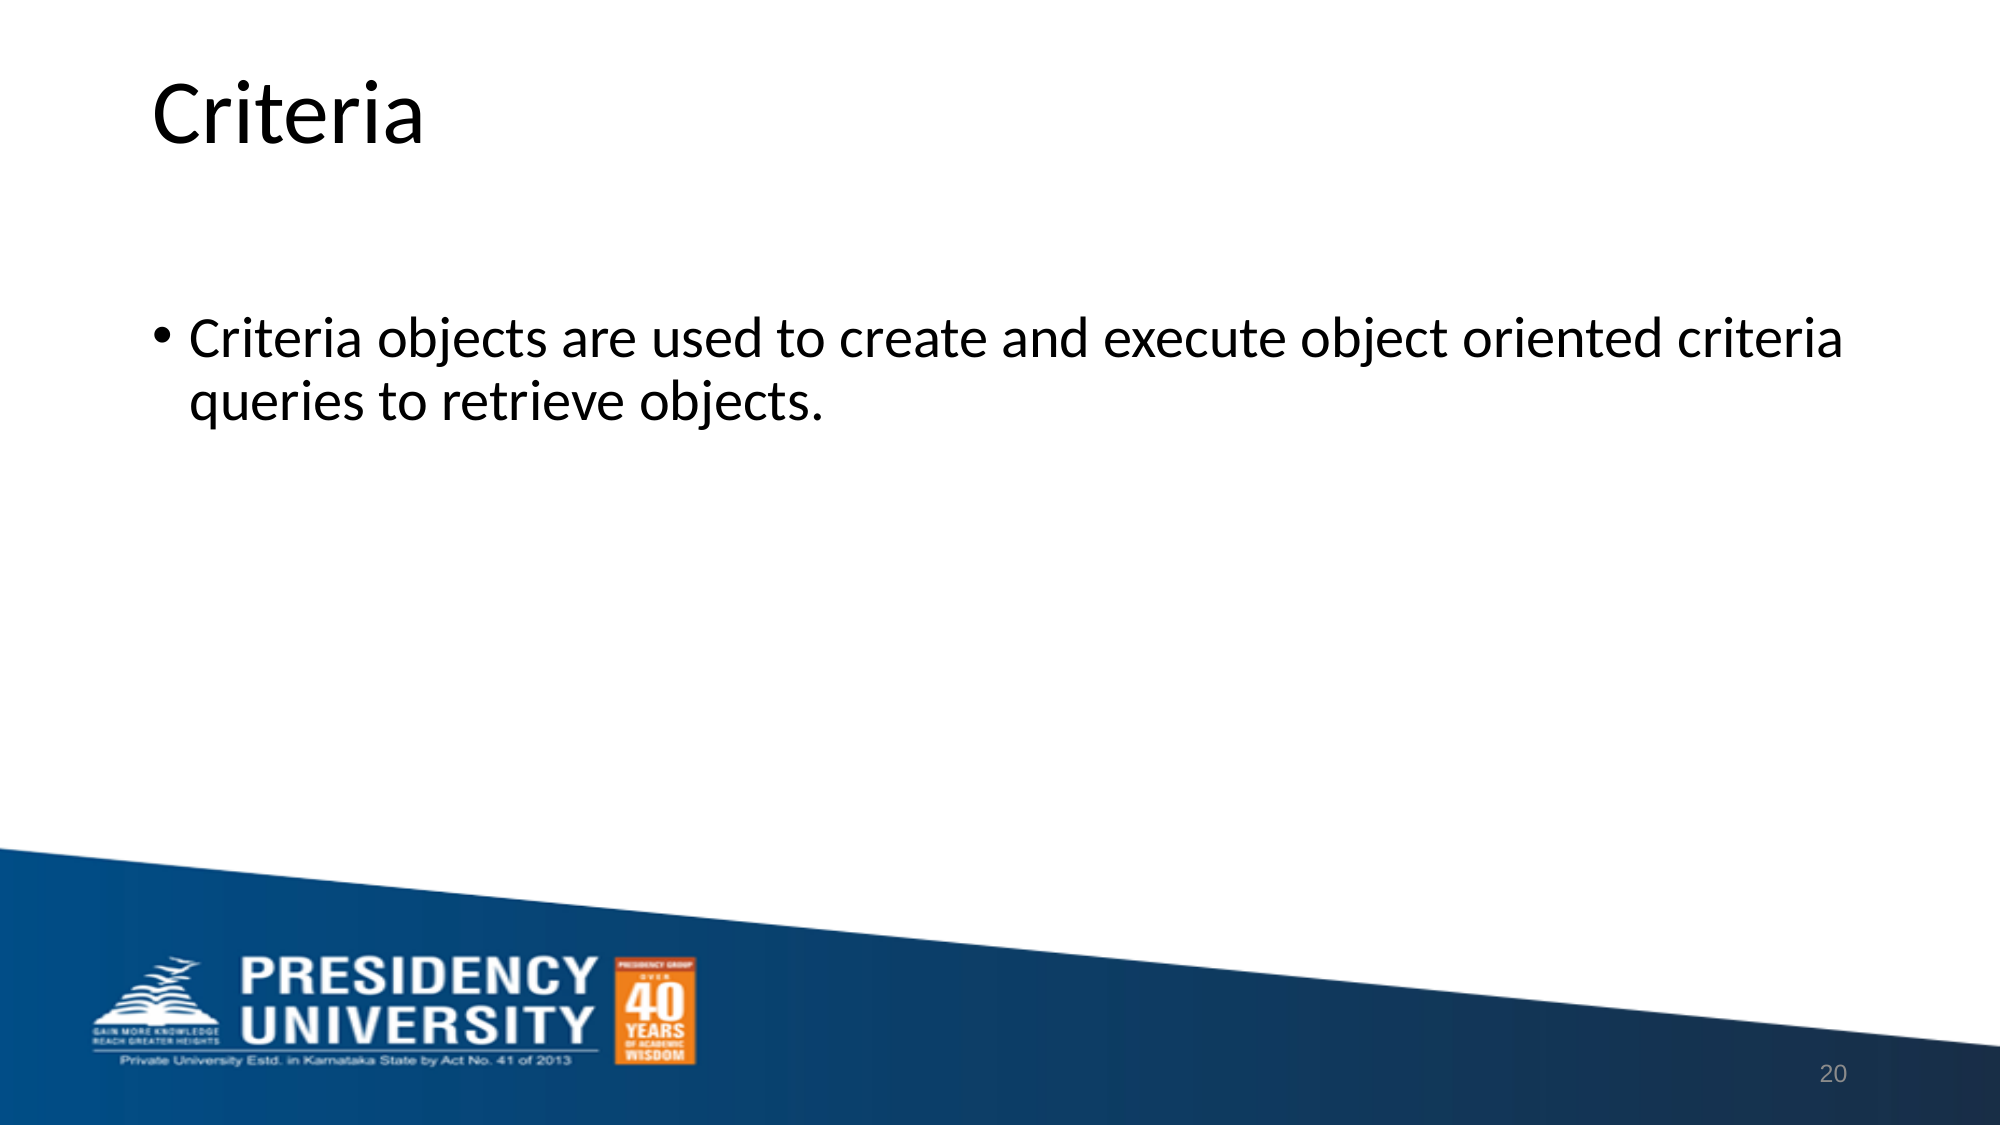

# Criteria
Criteria objects are used to create and execute object oriented criteria queries to retrieve objects.
20